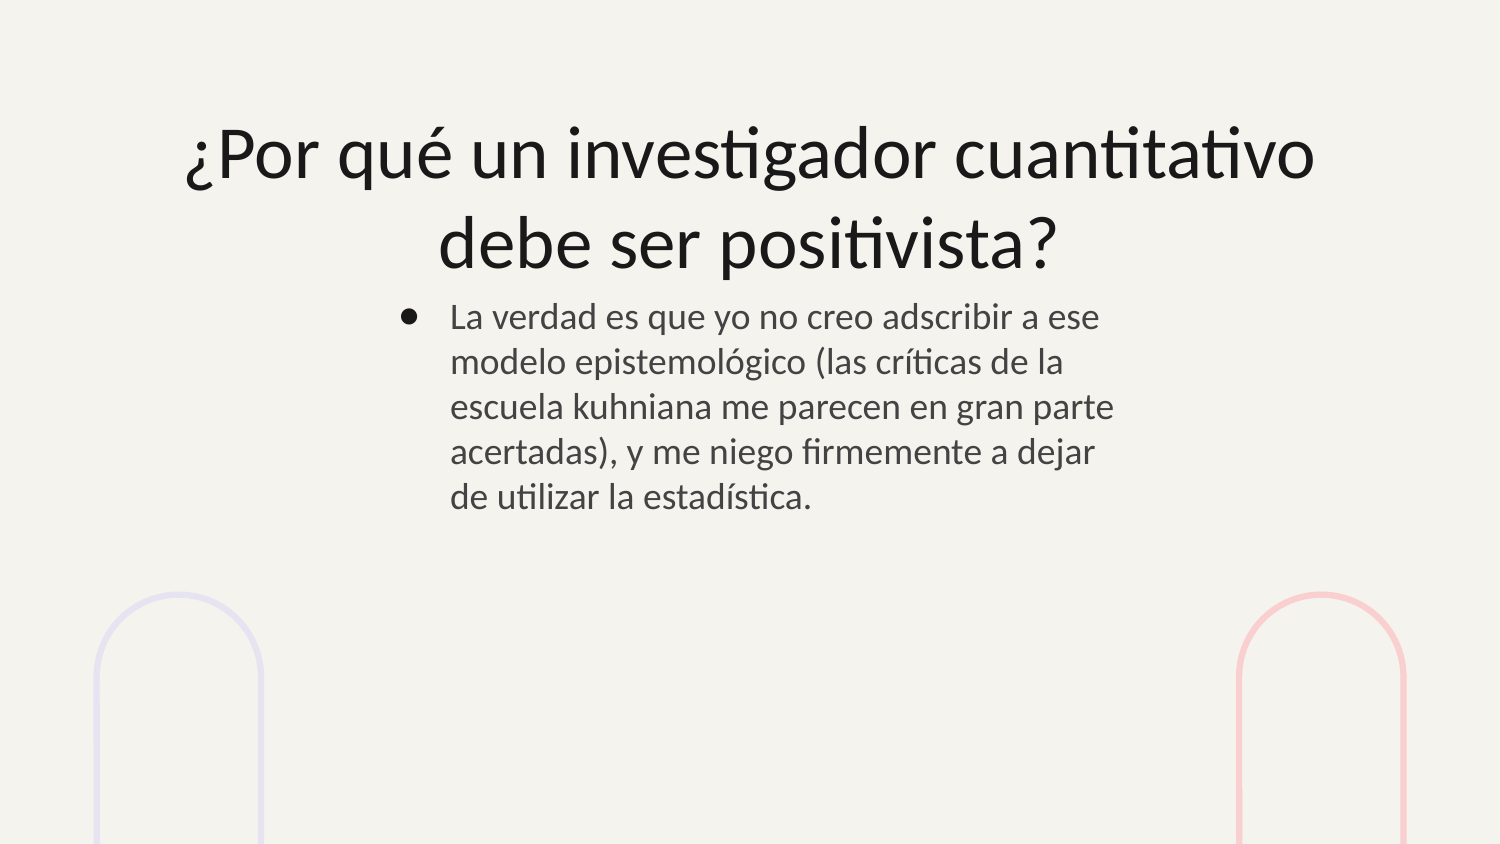

# ¿Por qué un investigador cuantitativo debe ser positivista?
La verdad es que yo no creo adscribir a ese modelo epistemológico (las críticas de la escuela kuhniana me parecen en gran parte acertadas), y me niego firmemente a dejar de utilizar la estadística.